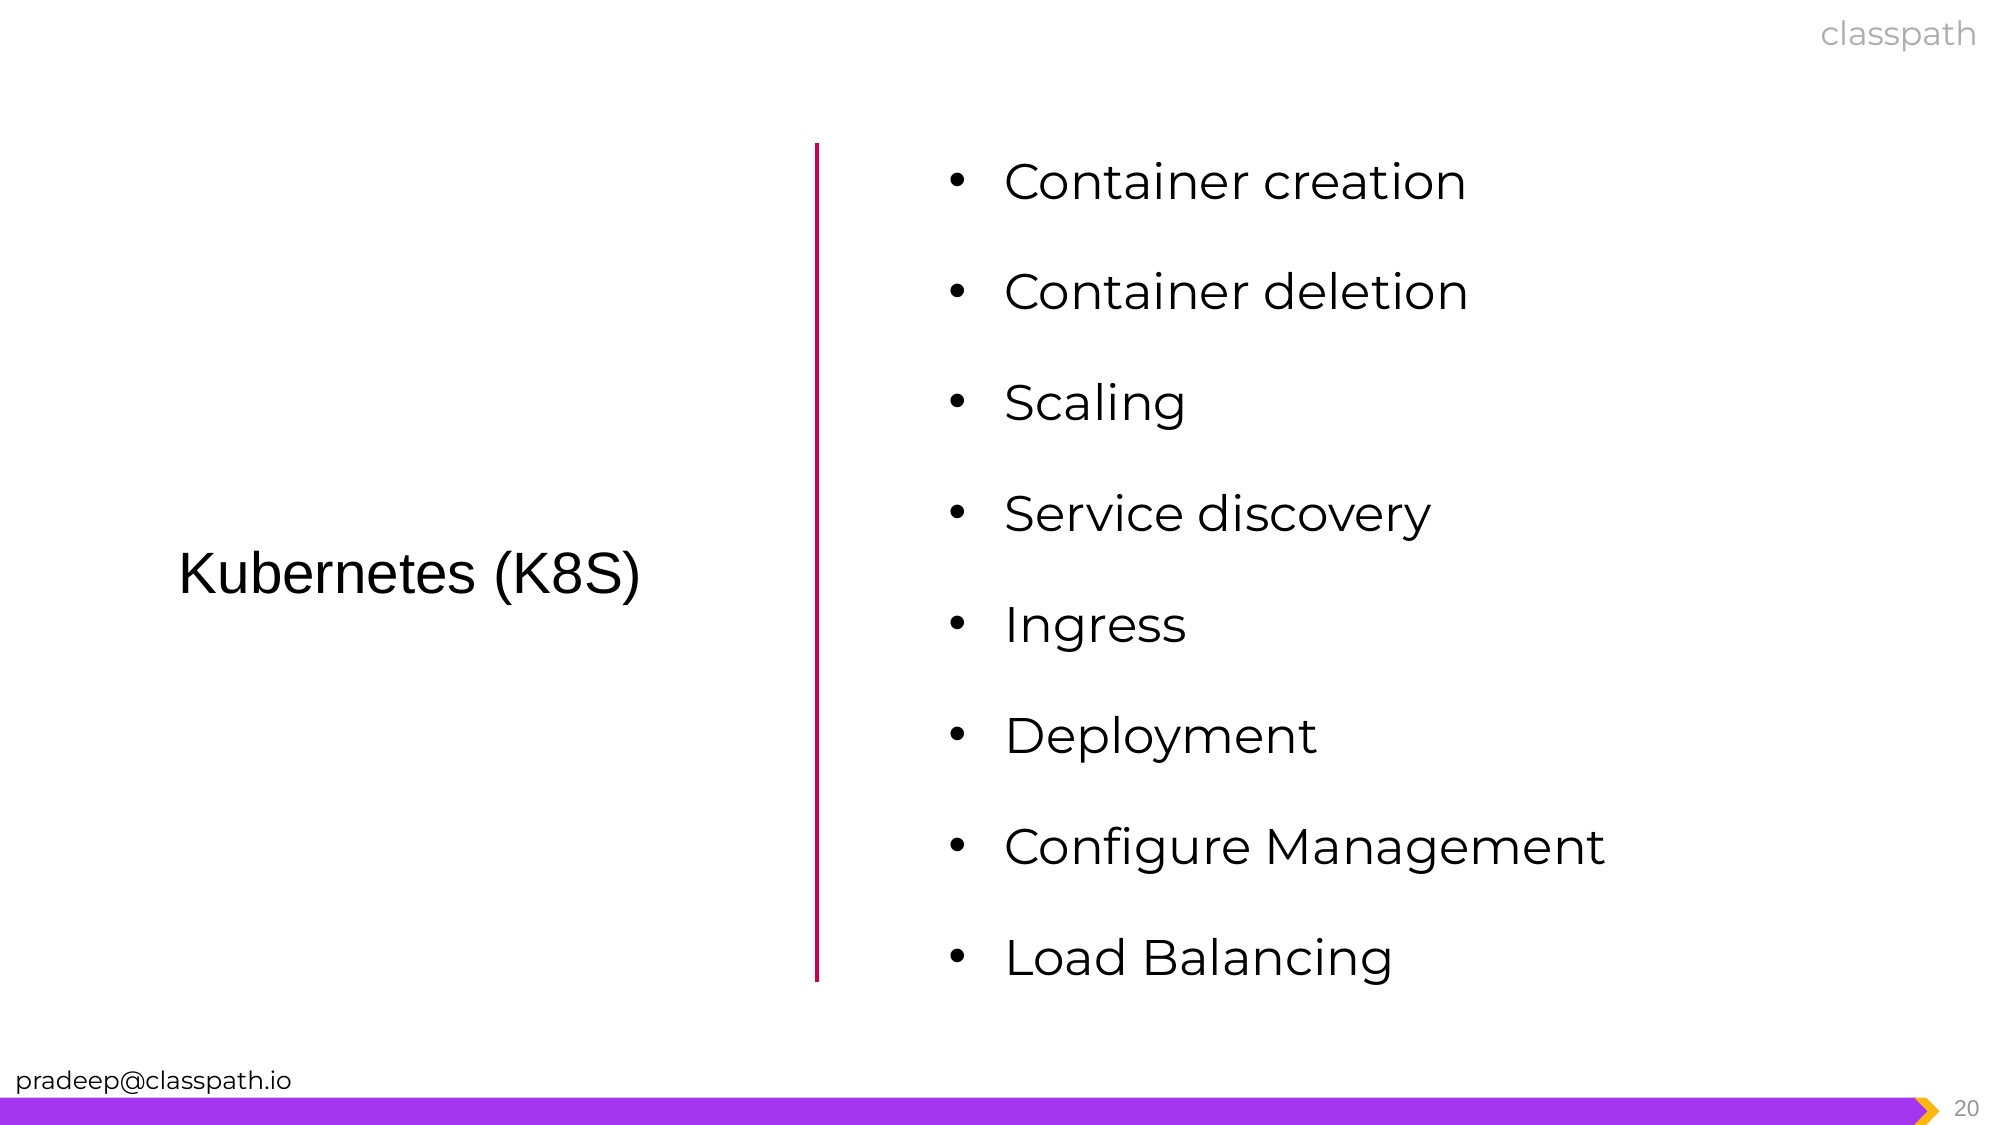

Container creation
Container deletion
Scaling
Service discovery
Ingress
Deployment
Configure Management
Load Balancing
# Kubernetes (K8S)
20